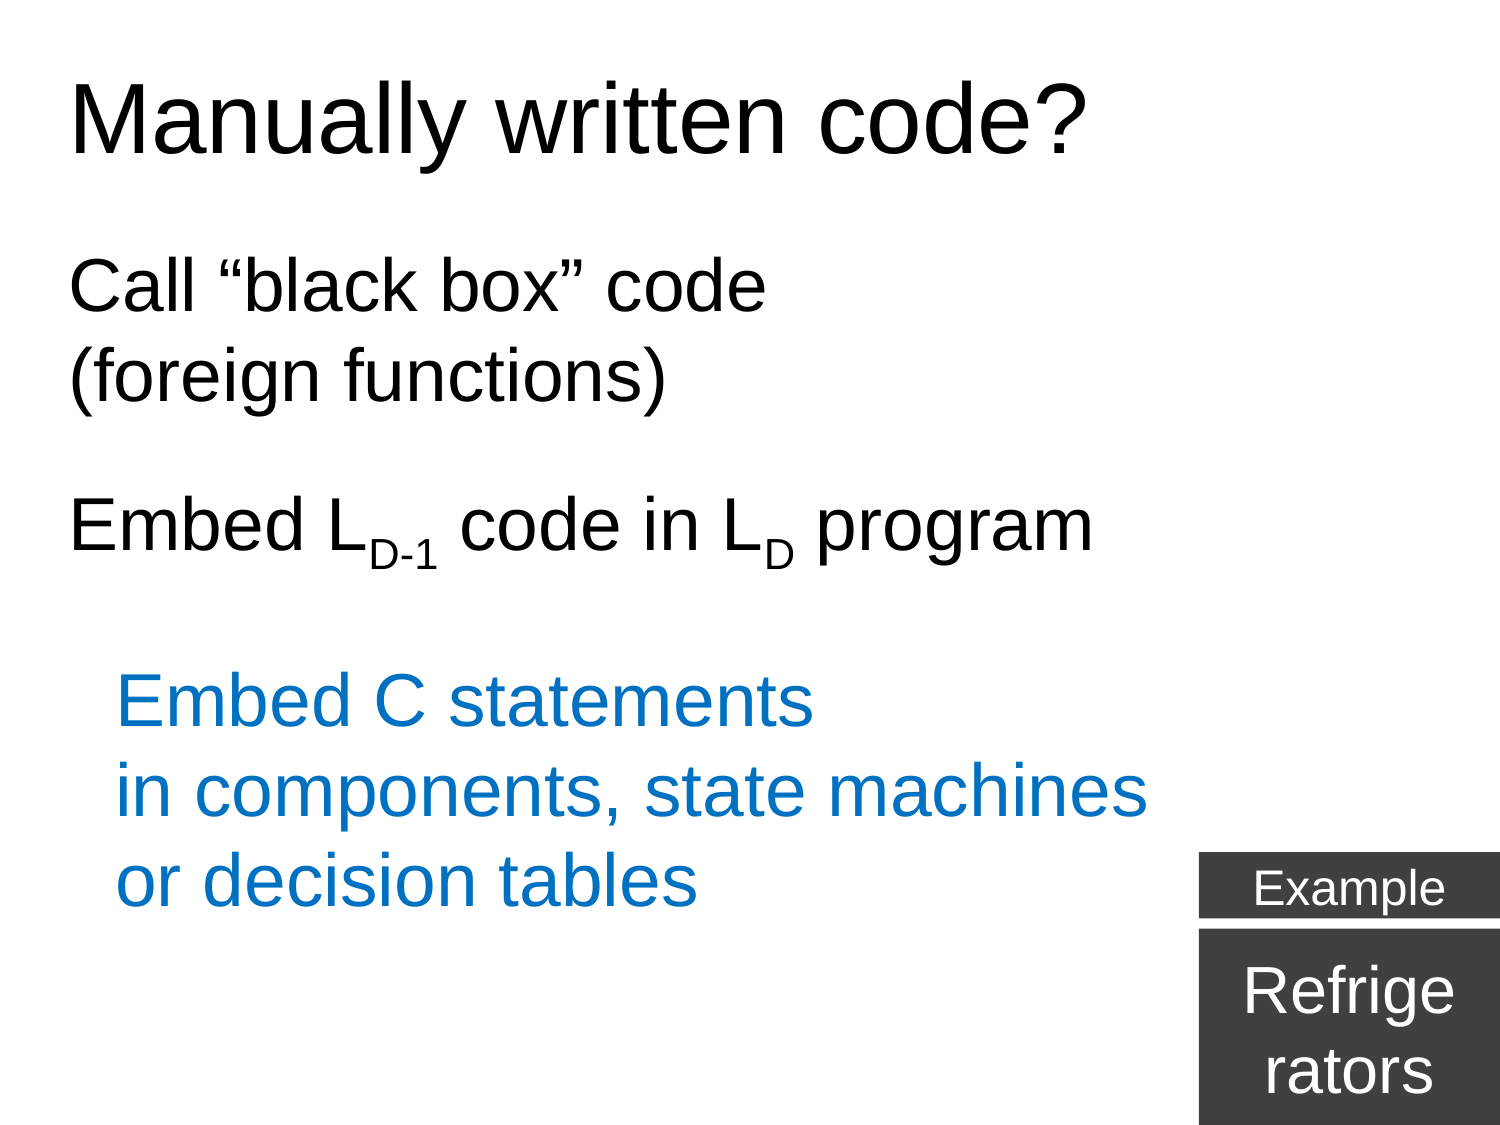

Manually written code?
Call “black box” code
(foreign functions)
Embed LD-1 code in LD program
Embed C statements
in components, state machines
or decision tables
Example
Refrige
rators